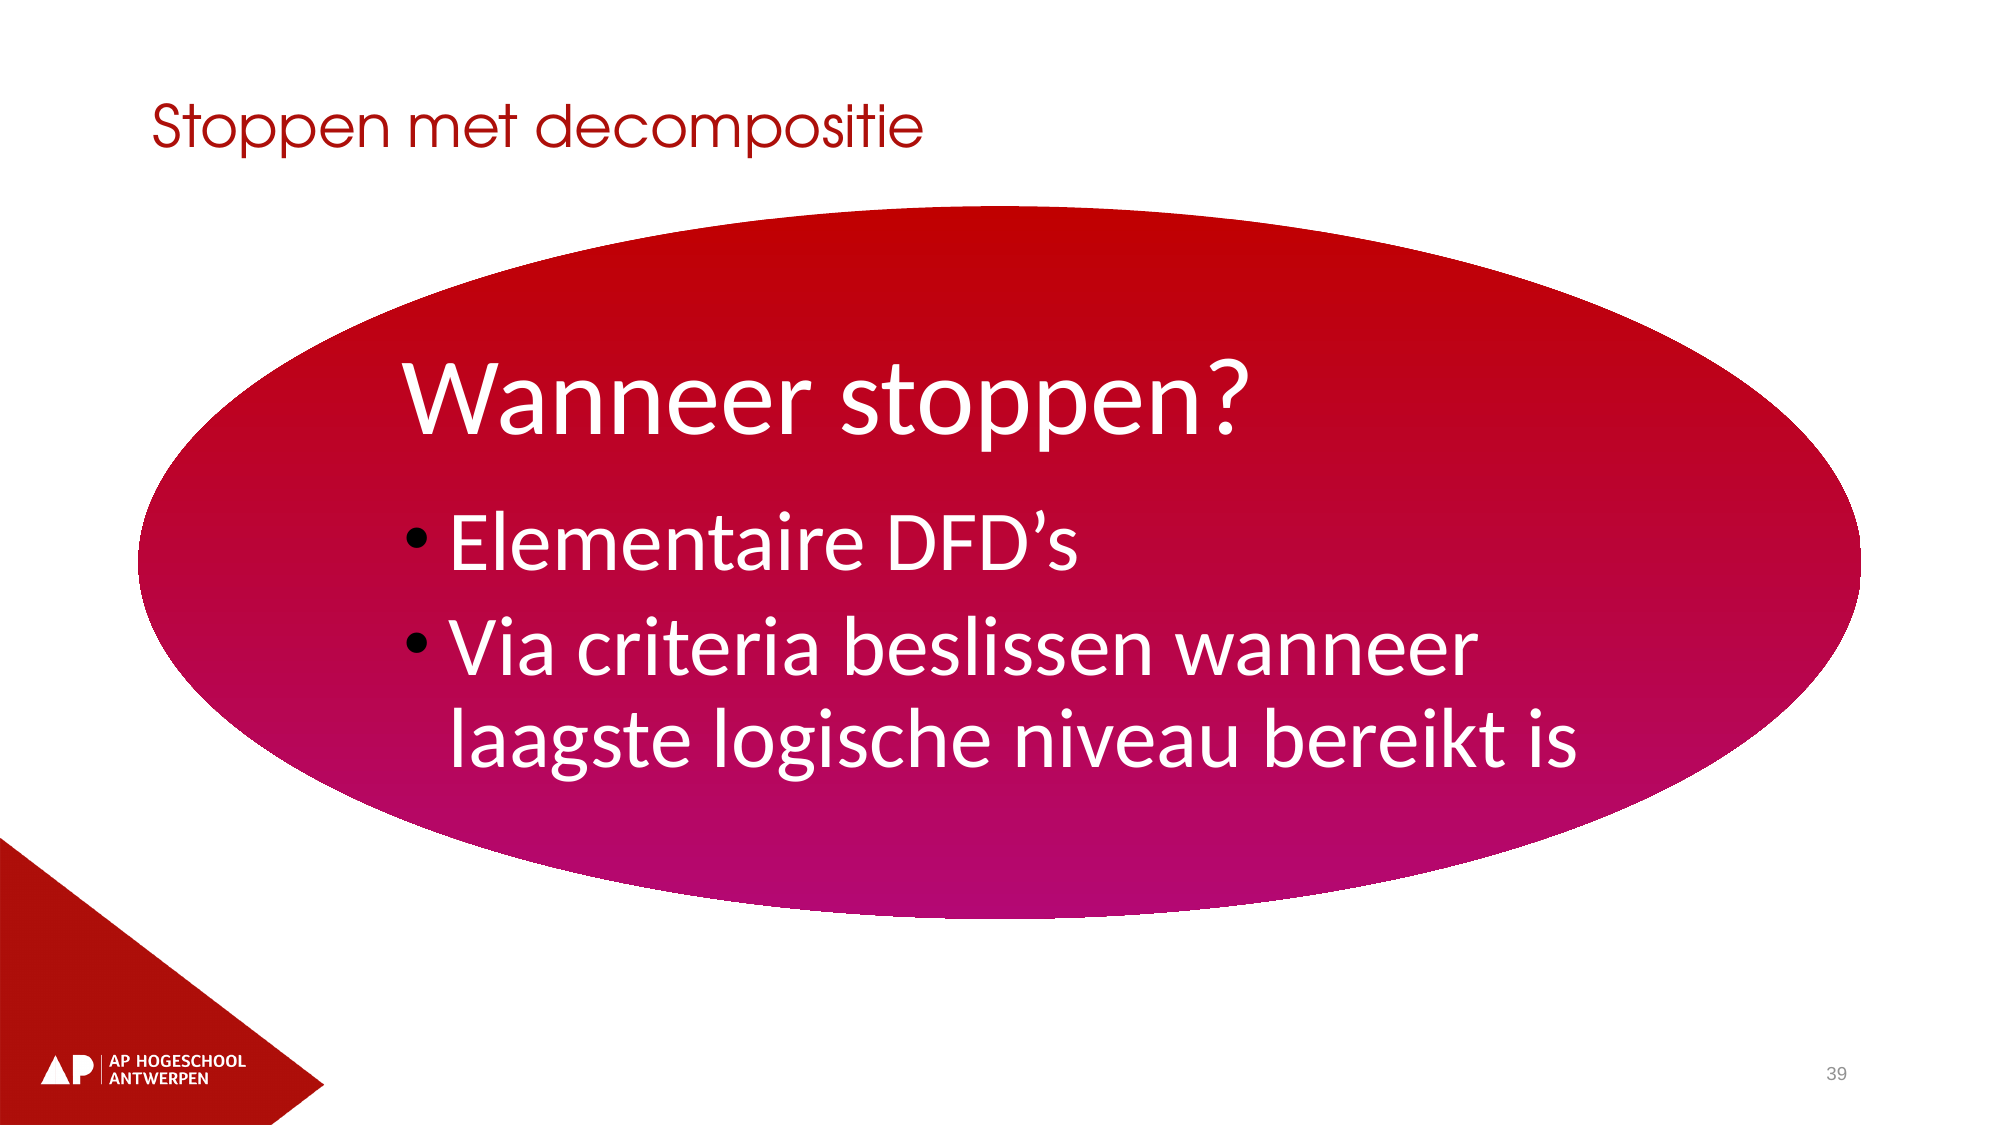

Stoppen met decompositie
Wanneer stoppen?
Elementaire DFD’s
Via criteria beslissen wanneer laagste logische niveau bereikt is
39